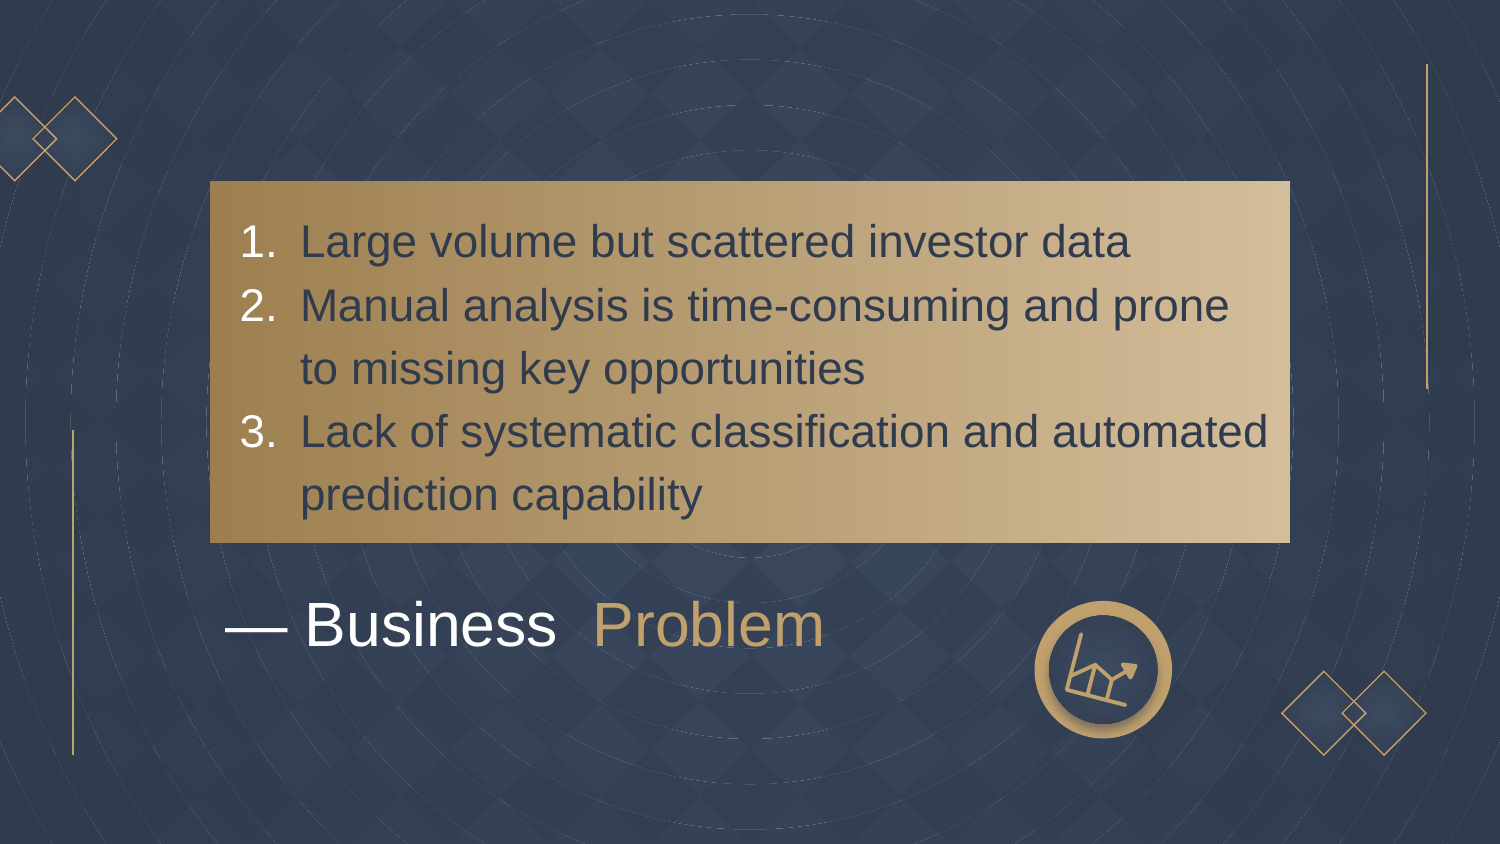

Large volume but scattered investor data
Manual analysis is time-consuming and prone to missing key opportunities
Lack of systematic classification and automated prediction capability
# — Business  Problem